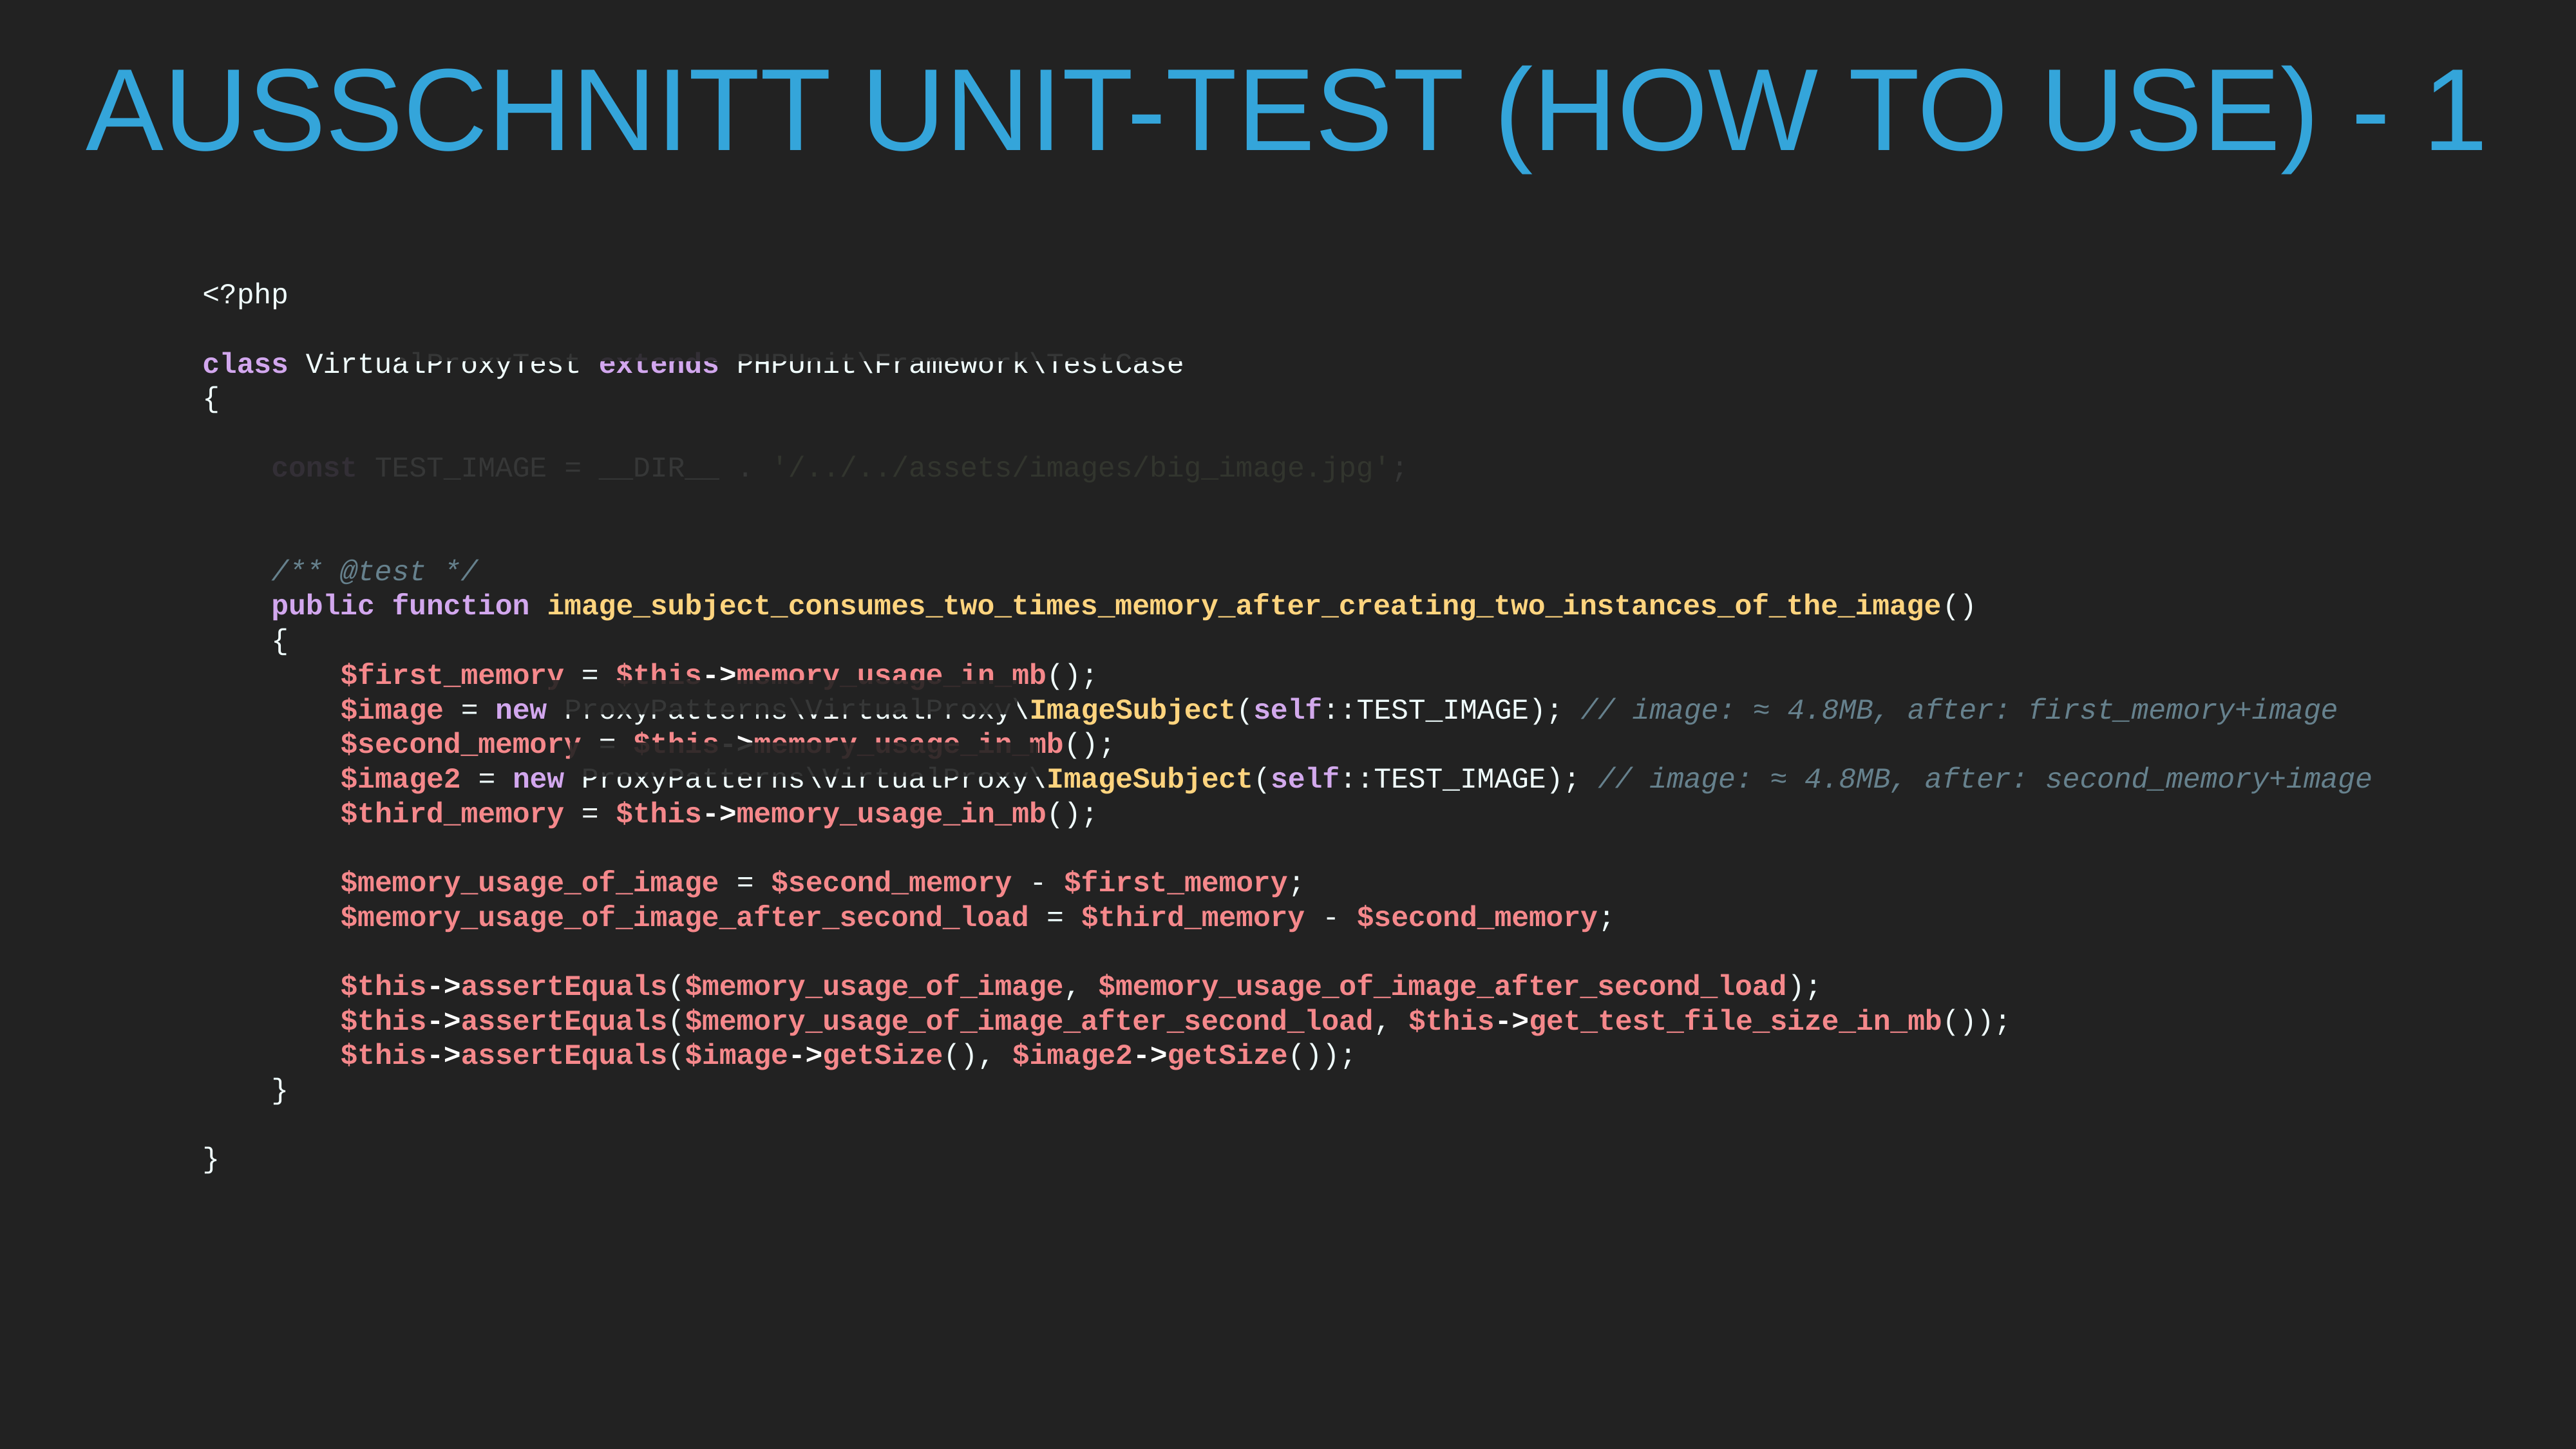

ausschnitt unit-test (how to use) - 1
<?php

class VirtualProxyTest extends PHPUnit\Framework\TestCase
{

    const TEST_IMAGE = __DIR__ . '/../../assets/images/big_image.jpg';

    /** @test */
    public function image_subject_consumes_two_times_memory_after_creating_two_instances_of_the_image()
    {
        $first_memory = $this->memory_usage_in_mb();
        $image = new ProxyPatterns\VirtualProxy\ImageSubject(self::TEST_IMAGE); // image: ≈ 4.8MB, after: first_memory+image
        $second_memory = $this->memory_usage_in_mb();
        $image2 = new ProxyPatterns\VirtualProxy\ImageSubject(self::TEST_IMAGE); // image: ≈ 4.8MB, after: second_memory+image
        $third_memory = $this->memory_usage_in_mb();

        $memory_usage_of_image = $second_memory - $first_memory;
        $memory_usage_of_image_after_second_load = $third_memory - $second_memory;

        $this->assertEquals($memory_usage_of_image, $memory_usage_of_image_after_second_load);
        $this->assertEquals($memory_usage_of_image_after_second_load, $this->get_test_file_size_in_mb());
        $this->assertEquals($image->getSize(), $image2->getSize());
    }

}